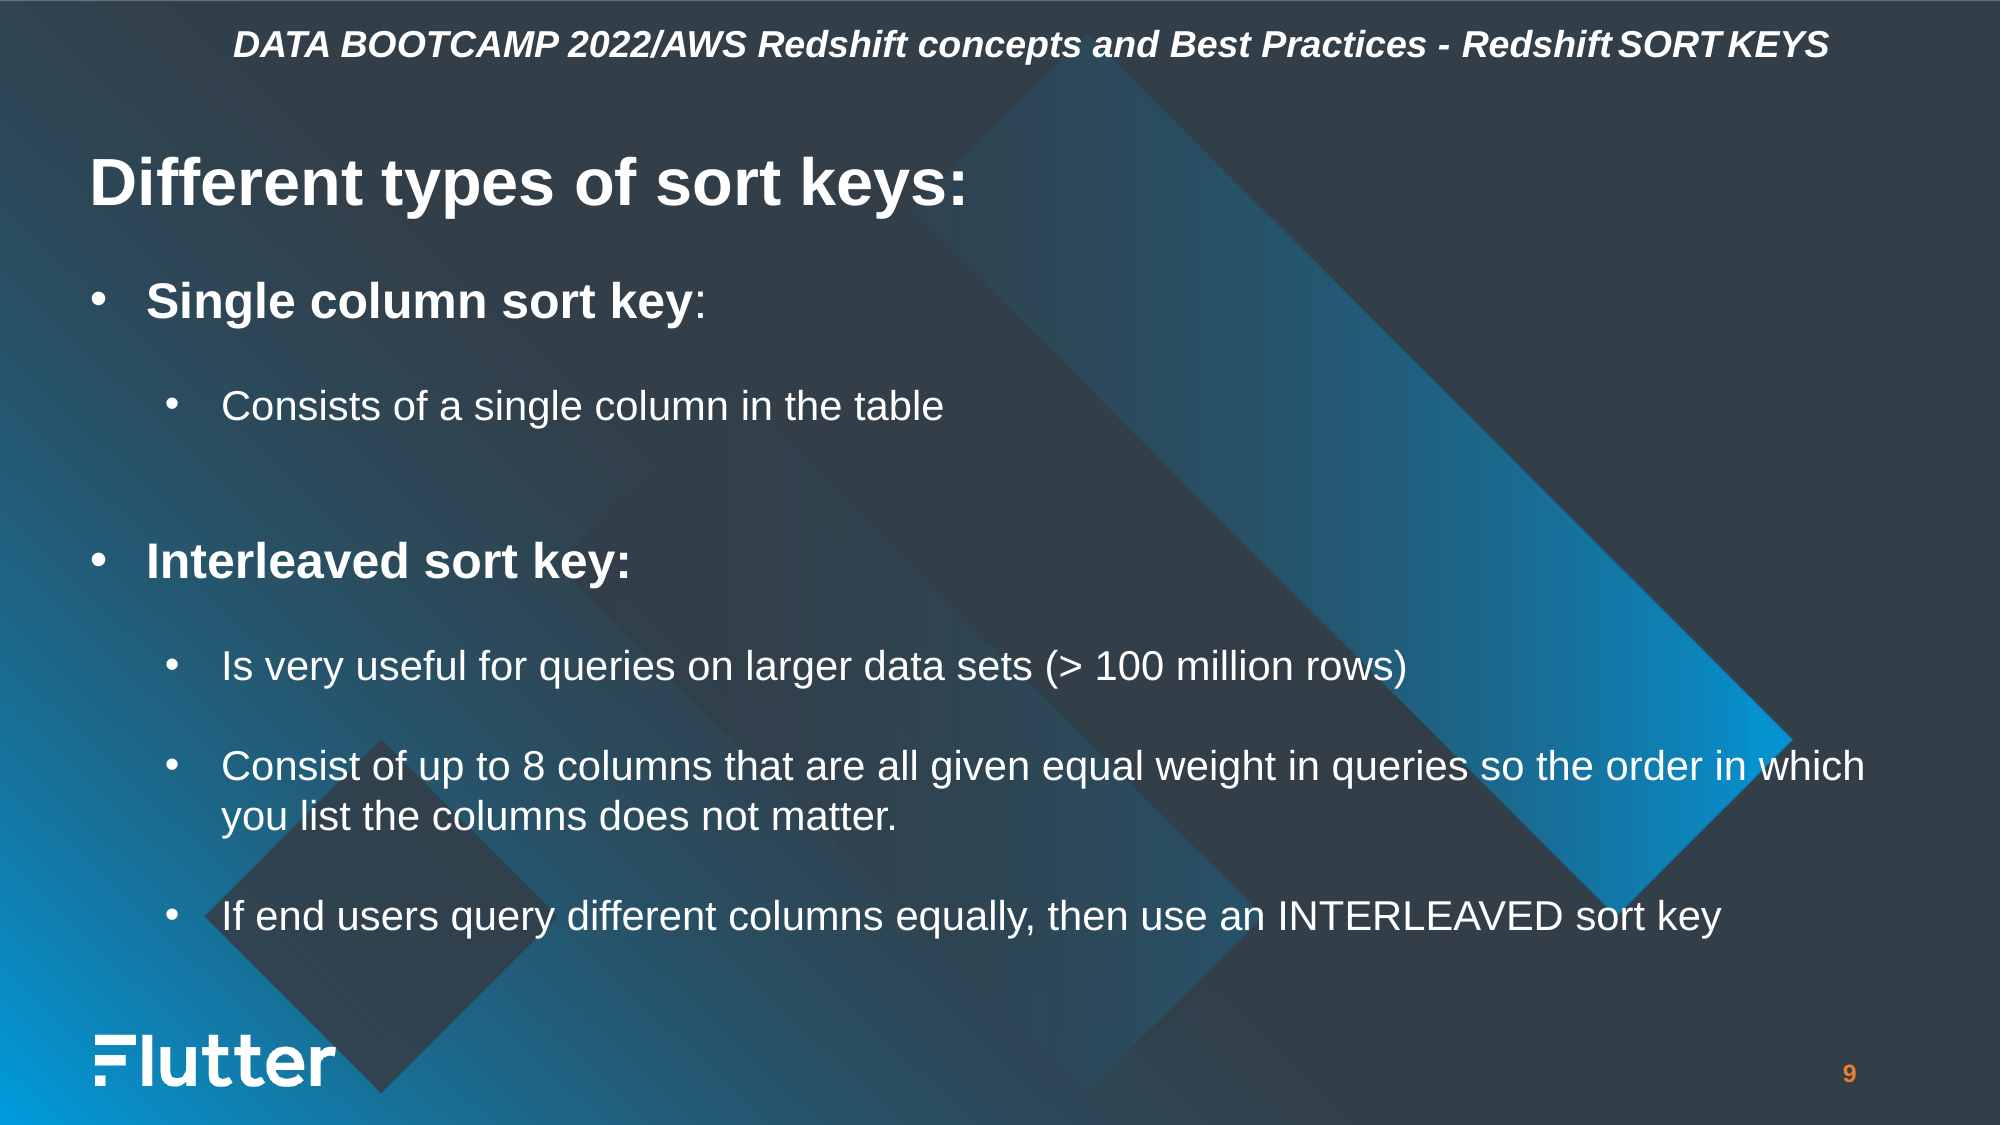

DATA BOOTCAMP 2022/AWS Redshift concepts and Best Practices - Redshift SORT KEYS
Different types of sort keys:
Single column sort key:

Consists of a single column in the table

Interleaved sort key:

Is very useful for queries on larger data sets (> 100 million rows)

Consist of up to 8 columns that are all given equal weight in queries so the order in which you list the columns does not matter.

If end users query different columns equally, then use an INTERLEAVED sort key